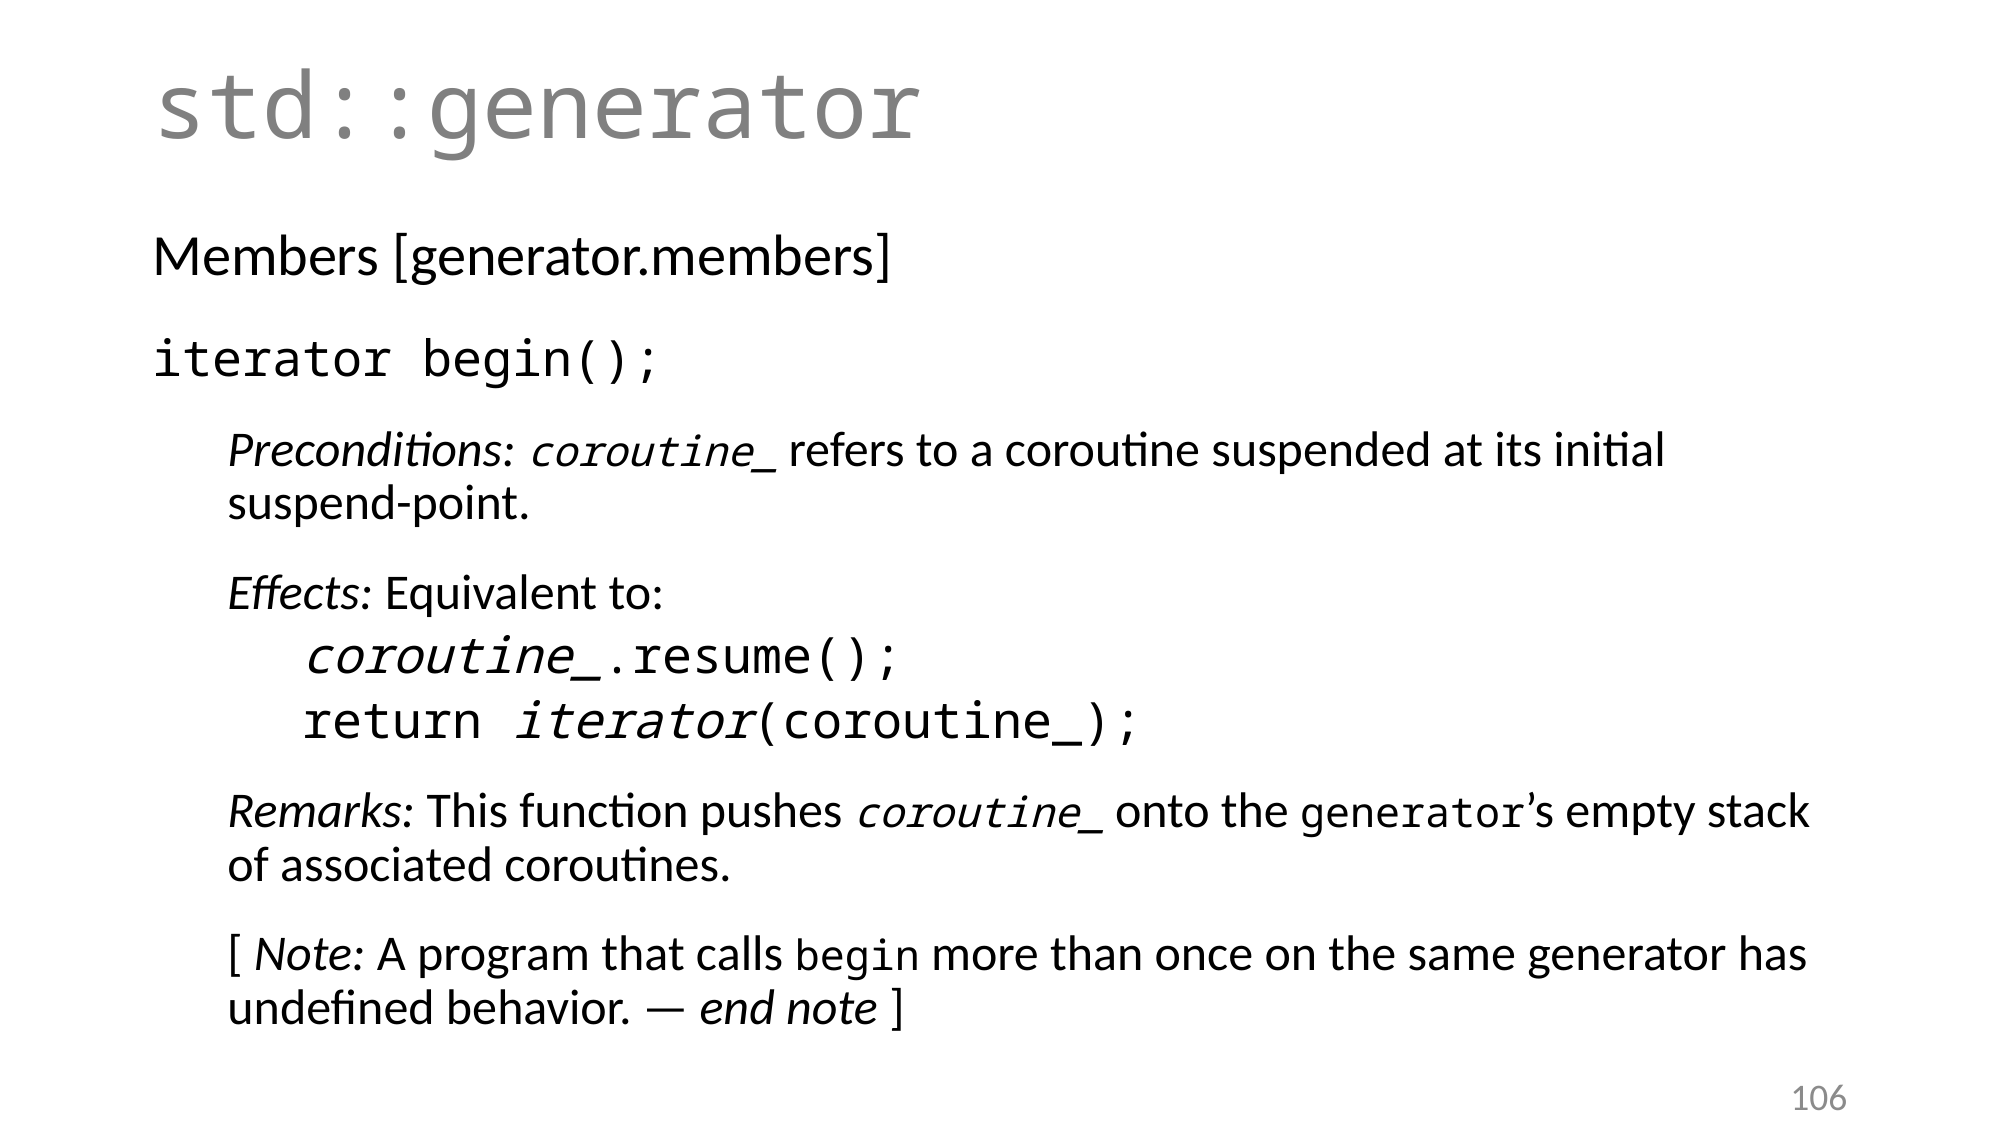

# std::generator
Members [generator.members]
iterator begin();
Preconditions: coroutine_ refers to a coroutine suspended at its initial suspend-point.
Effects: Equivalent to:
coroutine_.resume();
return iterator(coroutine_);
Remarks: This function pushes coroutine_ onto the generator’s empty stack of associated coroutines.
[ Note: A program that calls begin more than once on the same generator has undefined behavior. — end note ]
106